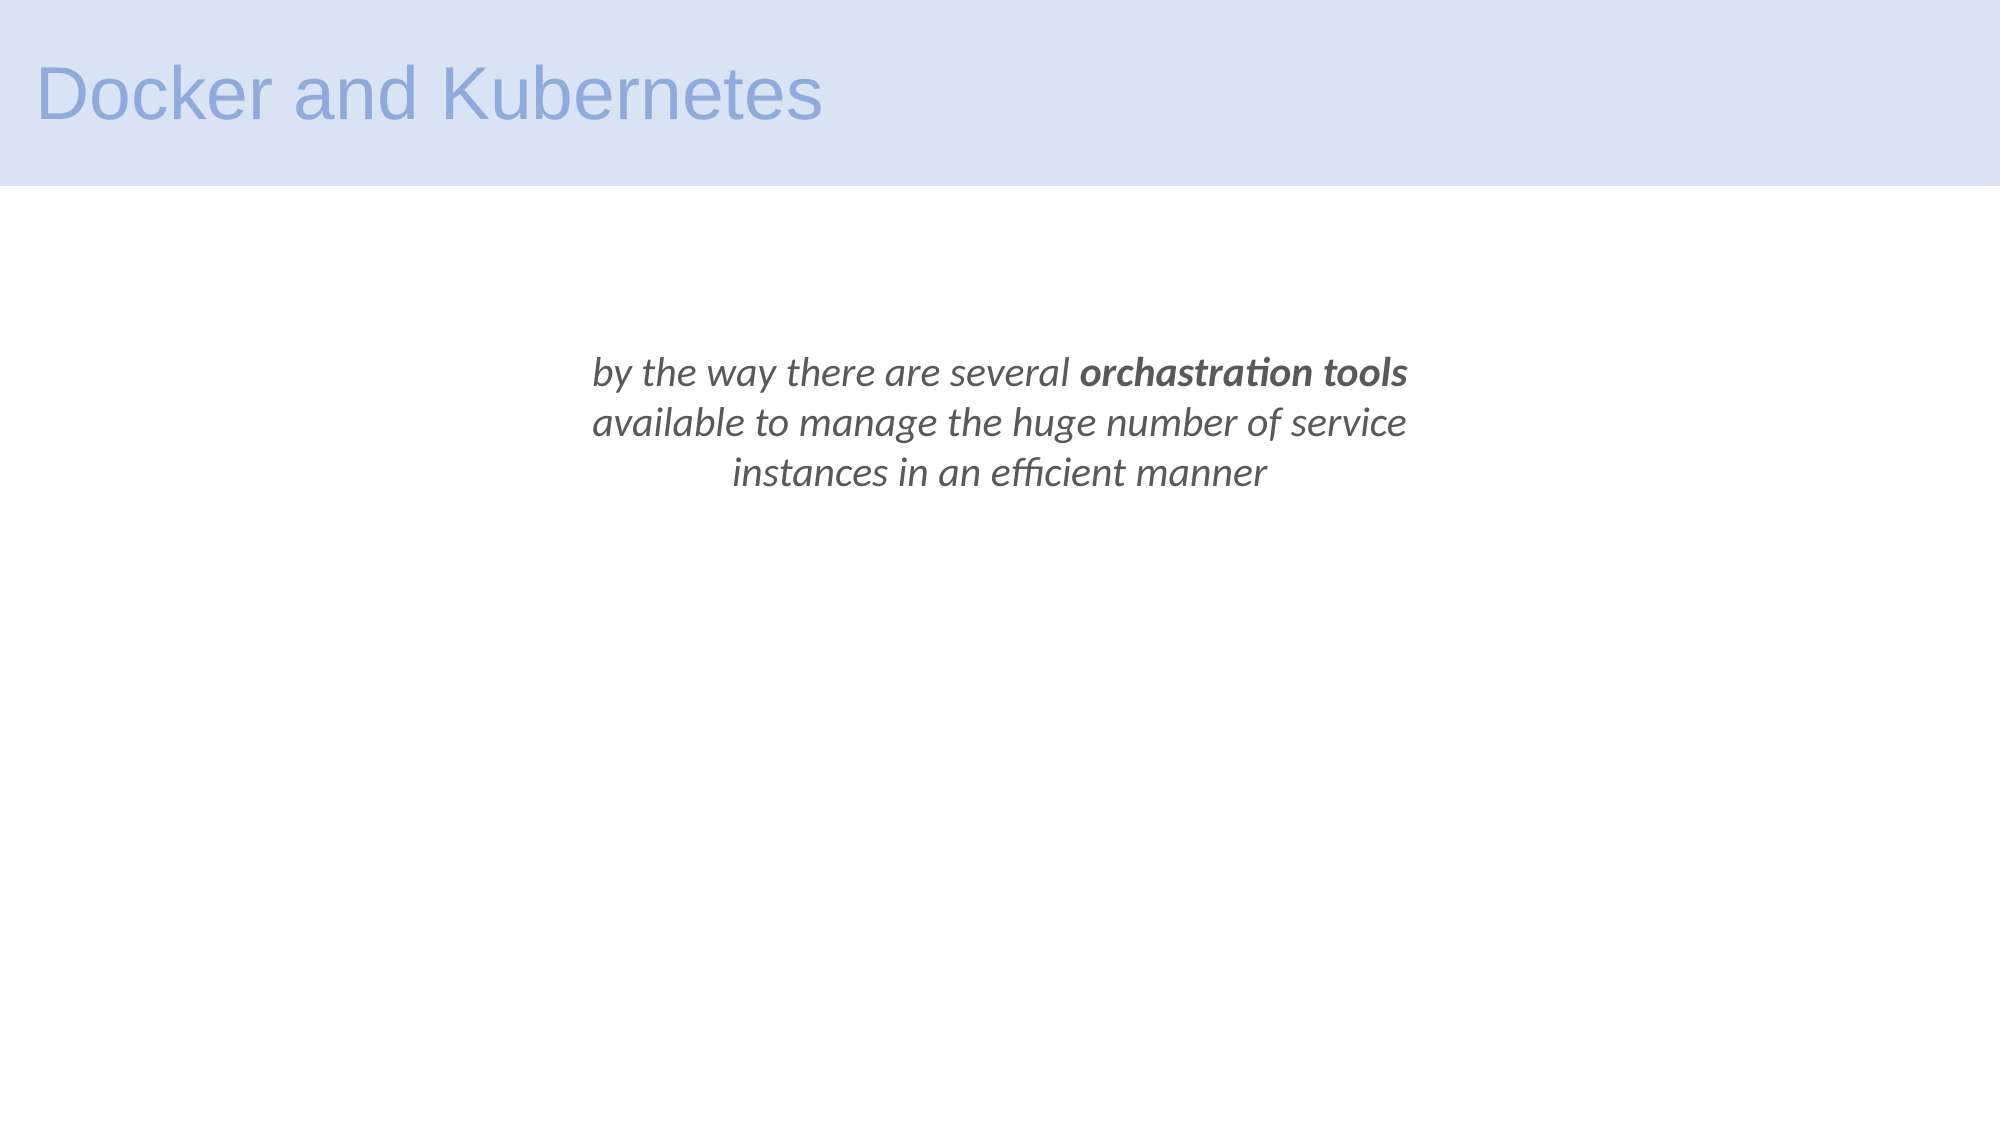

# Docker and Kubernetes

by the way there are several orchastration tools available to manage the huge number of service instances in an efficient manner